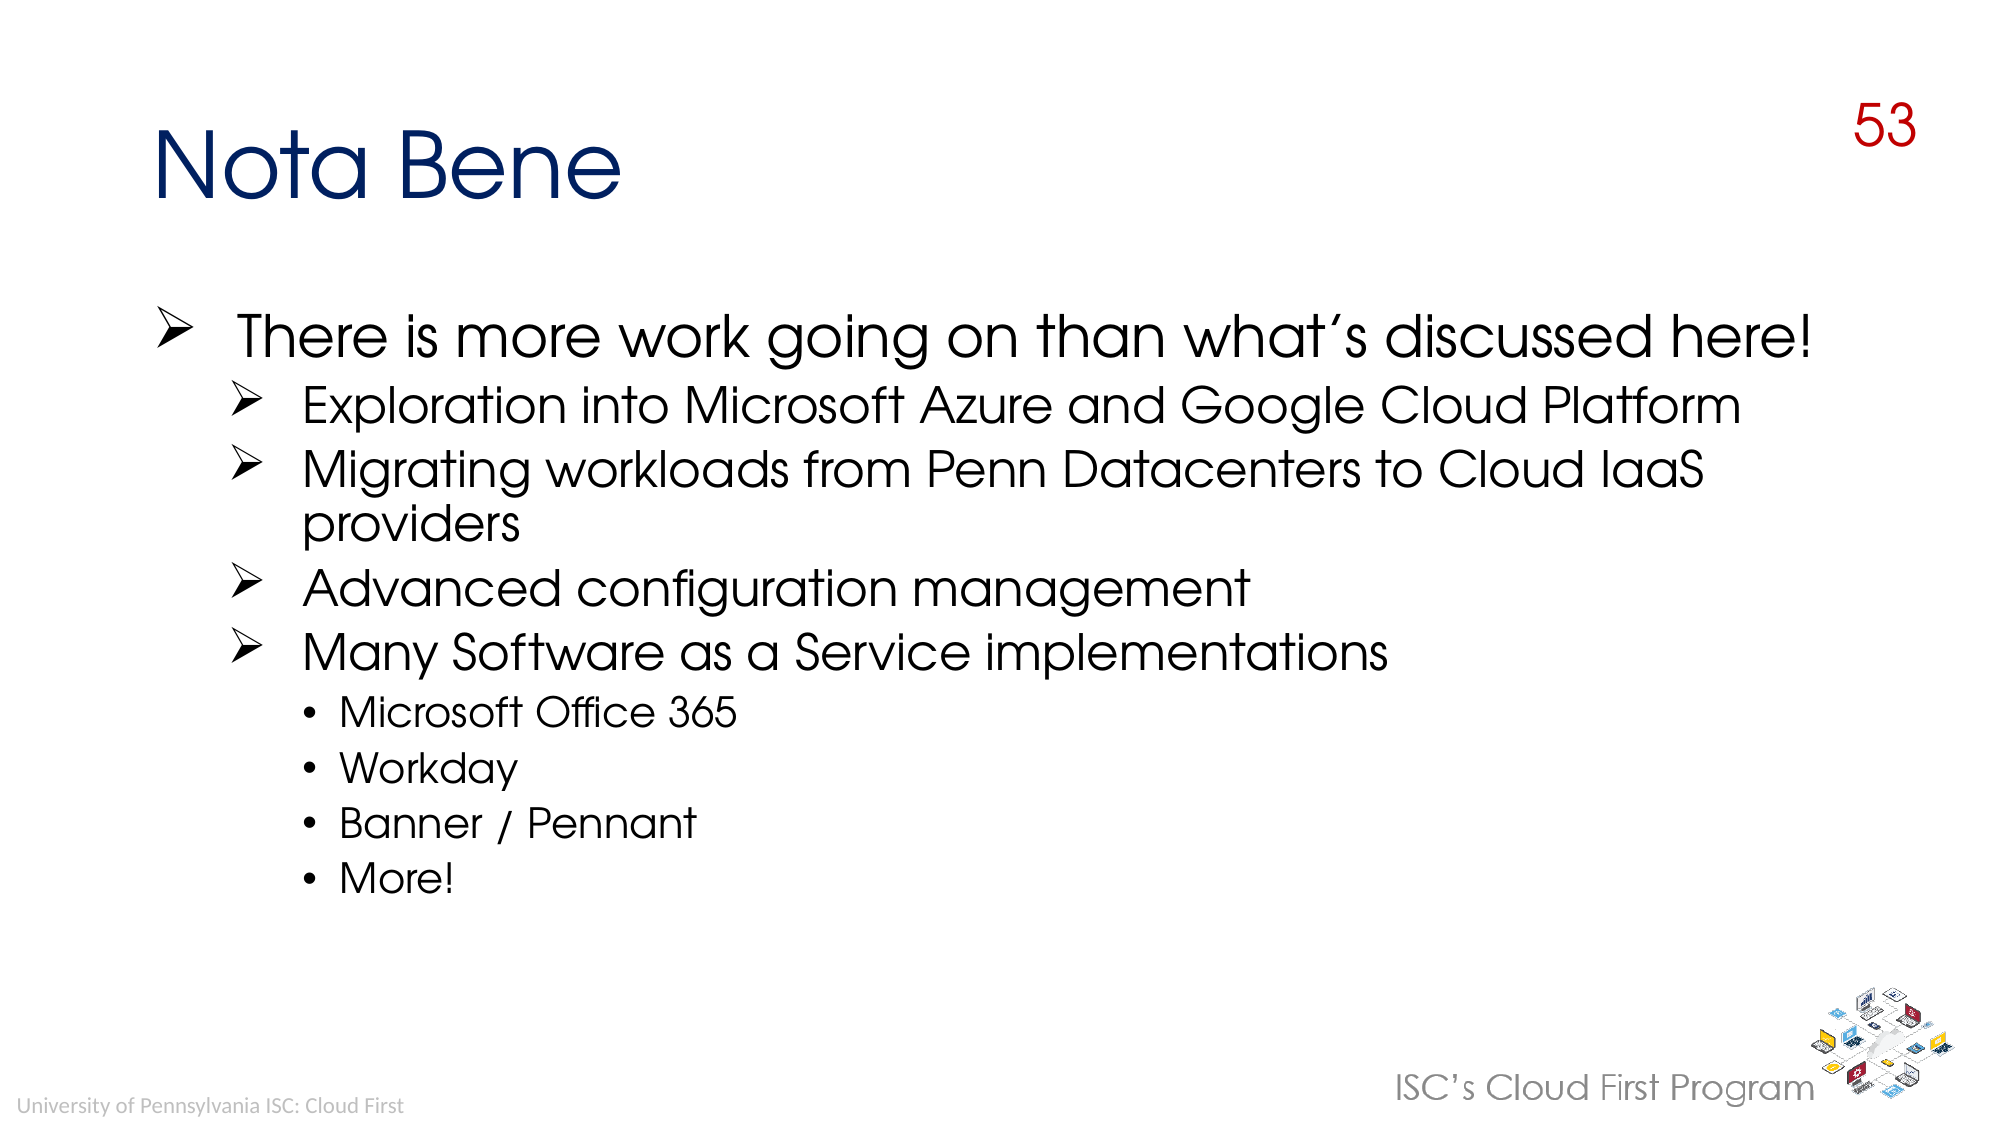

# Nota Bene
There is more work going on than what’s discussed here!
Exploration into Microsoft Azure and Google Cloud Platform
Migrating workloads from Penn Datacenters to Cloud IaaS providers
Advanced configuration management
Many Software as a Service implementations
Microsoft Office 365
Workday
Banner / Pennant
More!